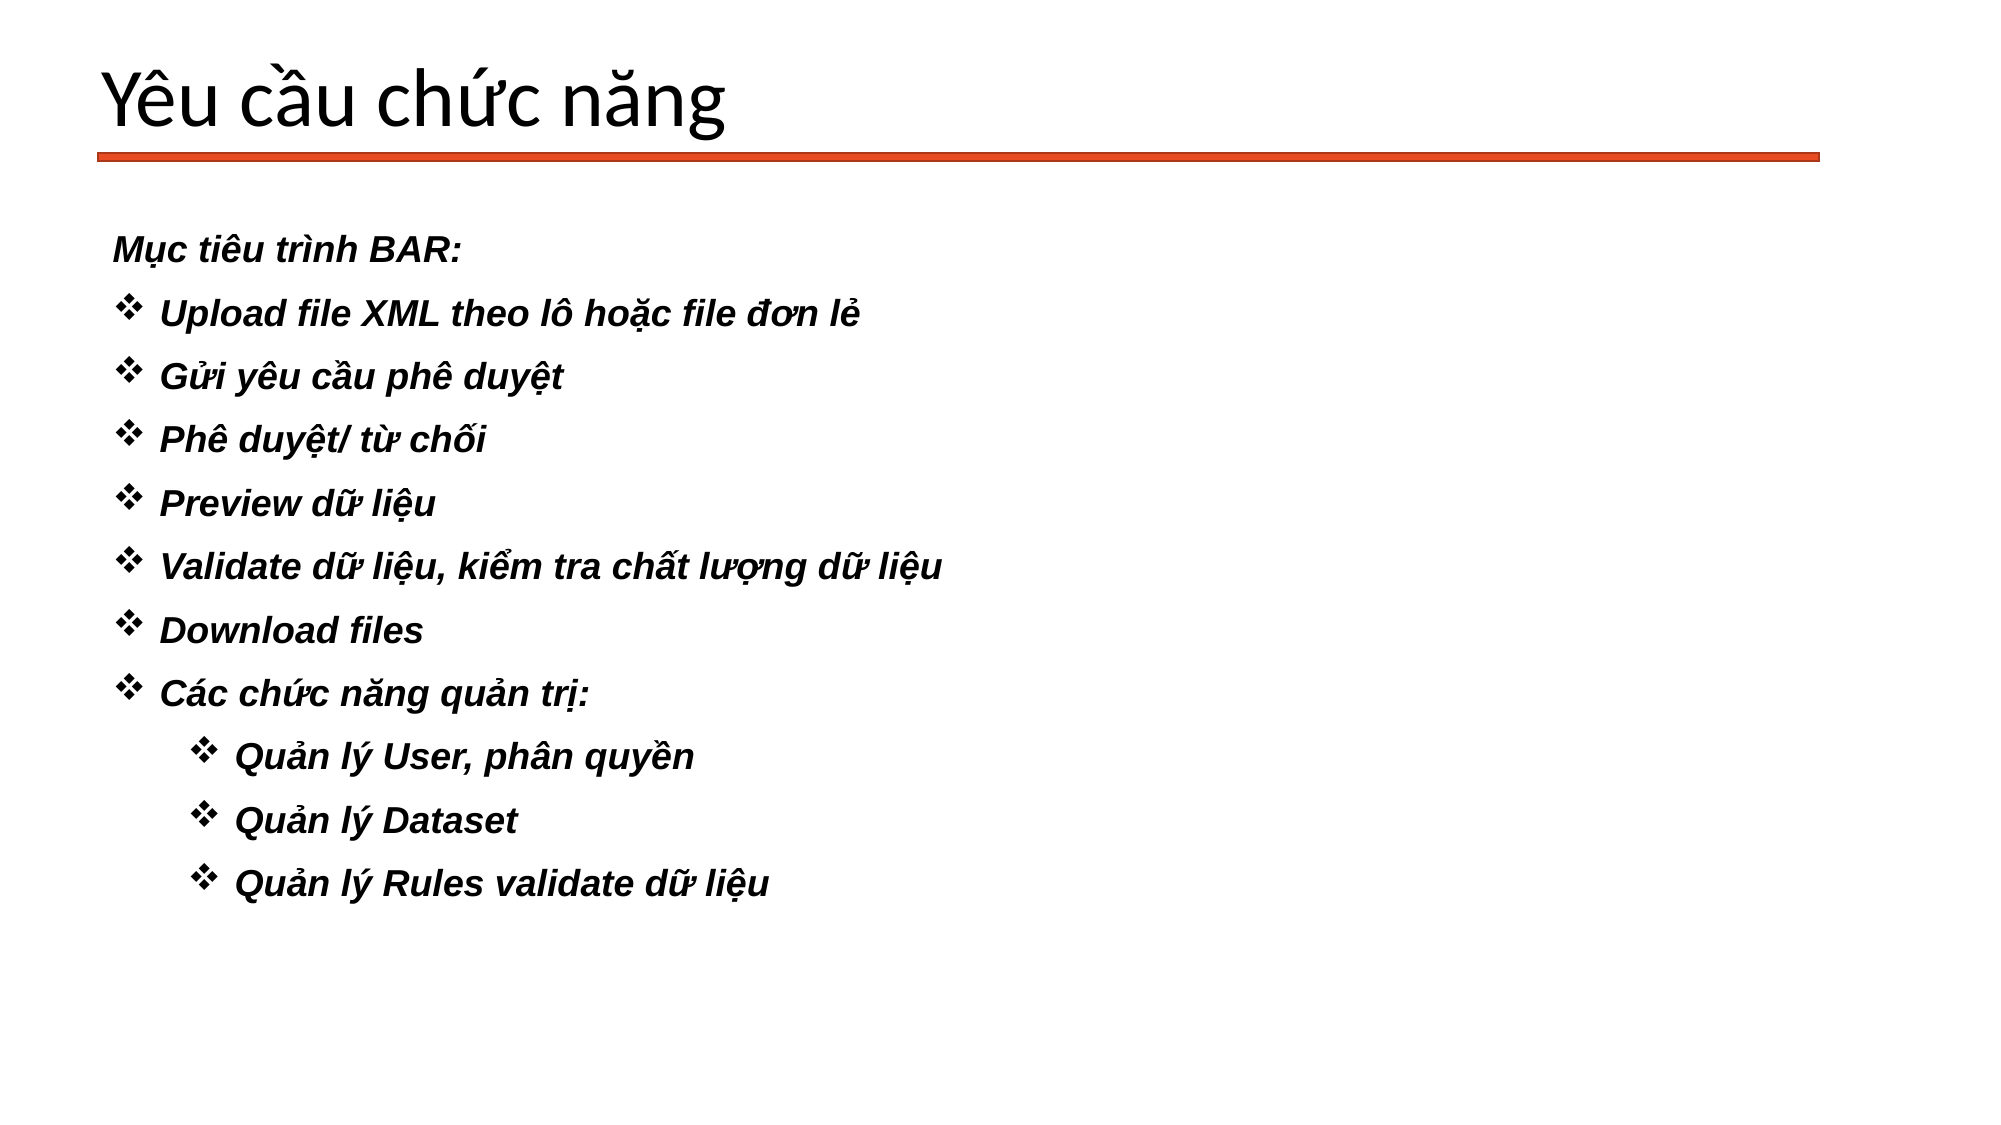

# Yêu cầu chức năng

Mục tiêu trình BAR:
Upload file XML theo lô hoặc file đơn lẻ
Gửi yêu cầu phê duyệt
Phê duyệt/ từ chối
Preview dữ liệu
Validate dữ liệu, kiểm tra chất lượng dữ liệu
Download files
Các chức năng quản trị:
Quản lý User, phân quyền
Quản lý Dataset
Quản lý Rules validate dữ liệu